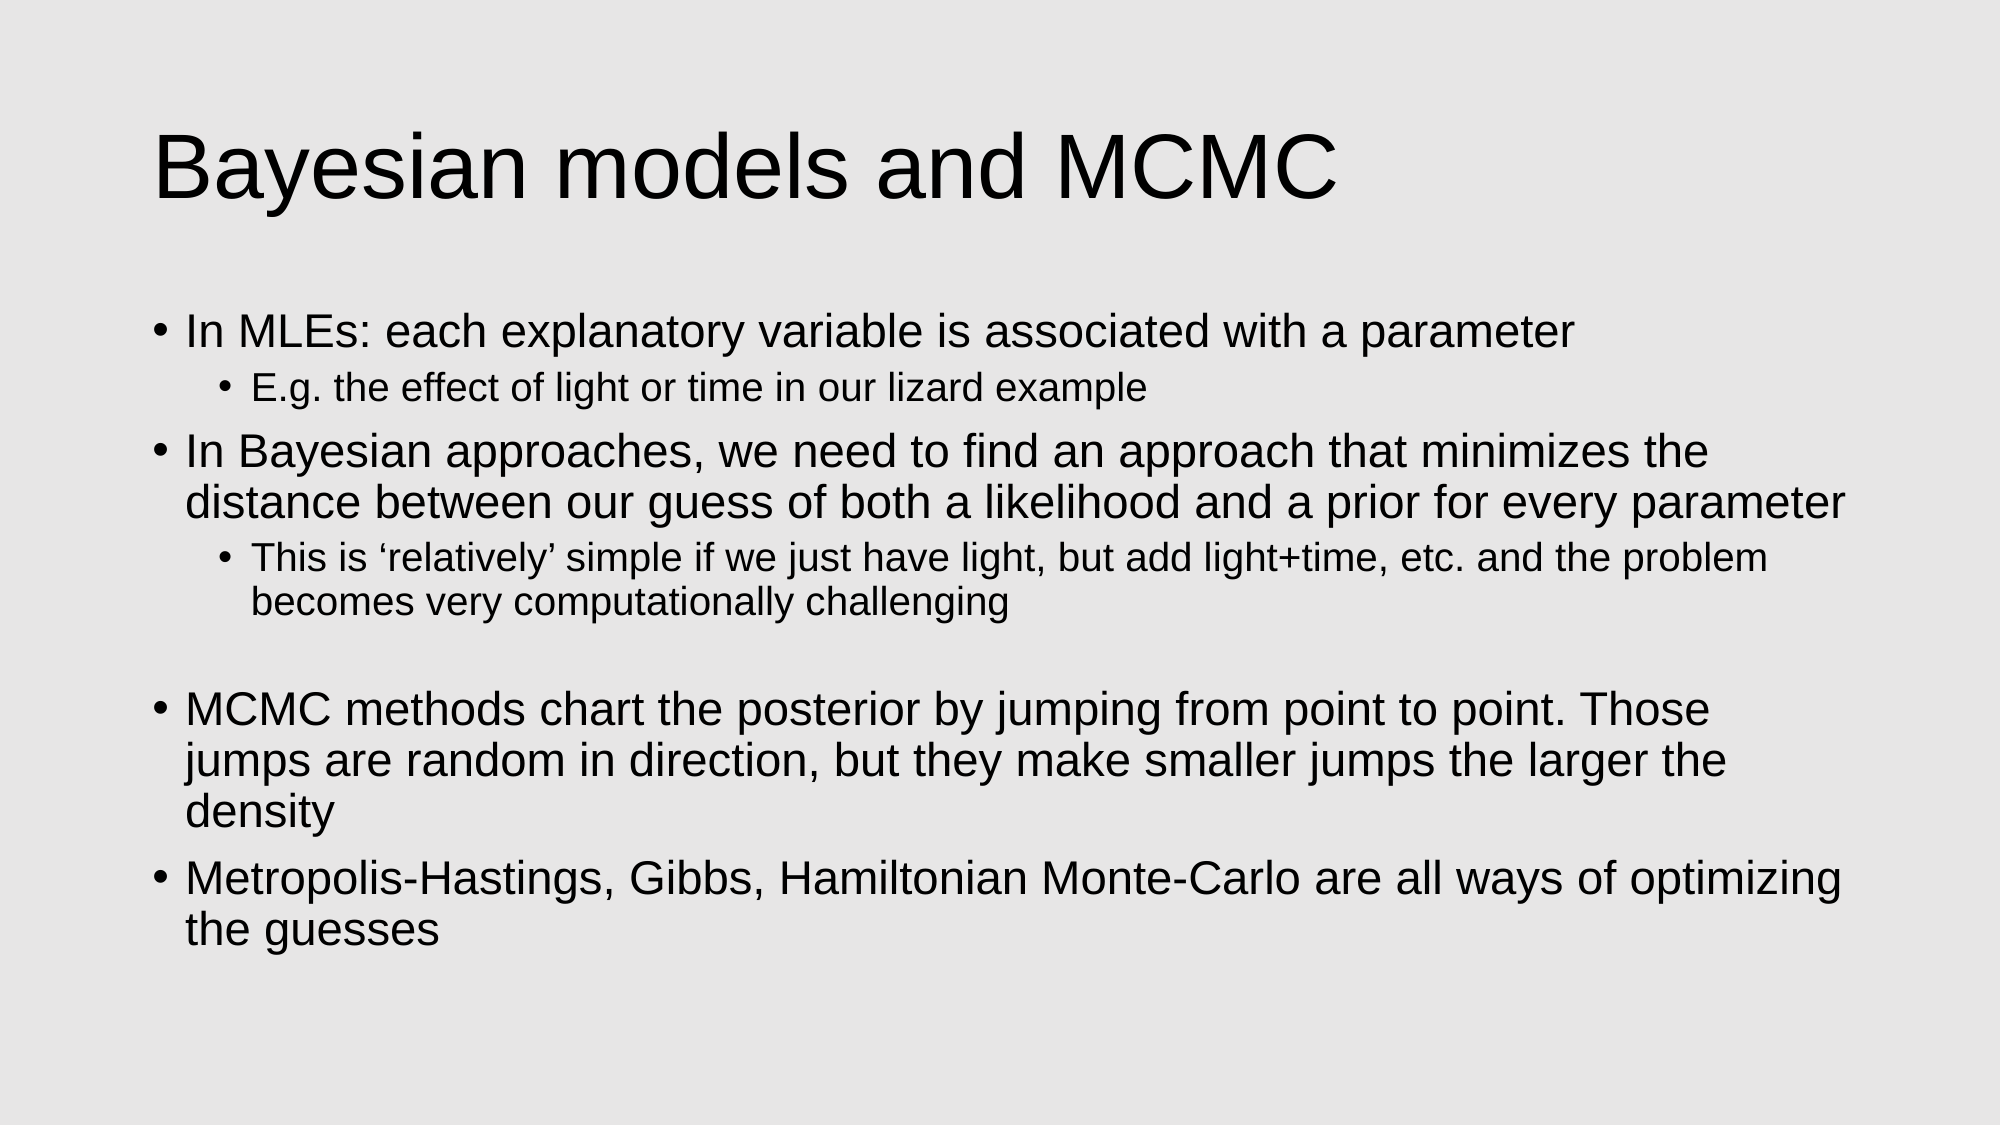

# Bayesian models and MCMC
In MLEs: each explanatory variable is associated with a parameter
E.g. the effect of light or time in our lizard example
In Bayesian approaches, we need to find an approach that minimizes the distance between our guess of both a likelihood and a prior for every parameter
This is ‘relatively’ simple if we just have light, but add light+time, etc. and the problem becomes very computationally challenging
MCMC methods chart the posterior by jumping from point to point. Those jumps are random in direction, but they make smaller jumps the larger the density
Metropolis-Hastings, Gibbs, Hamiltonian Monte-Carlo are all ways of optimizing the guesses